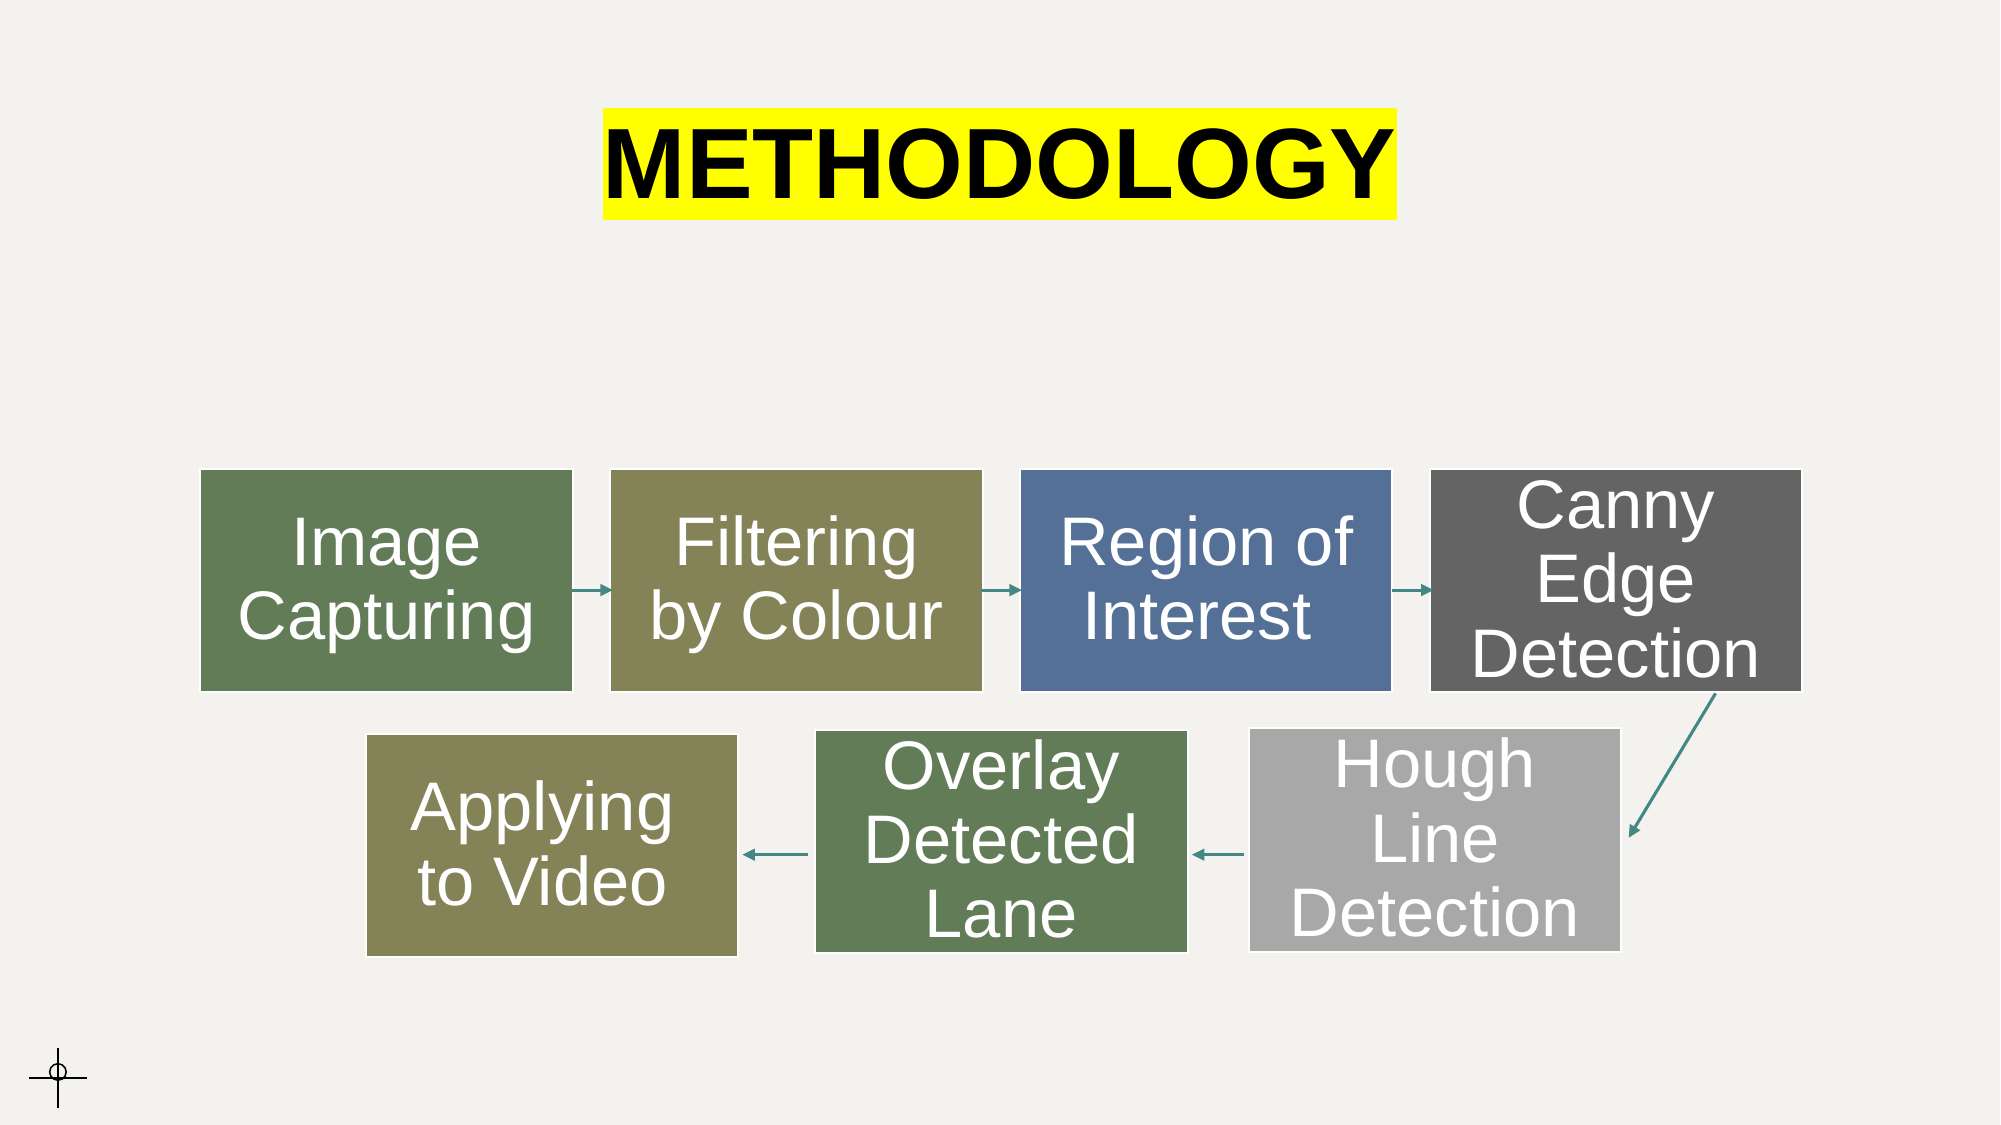

# METHODOLOGY
Image Capturing
Filtering by Colour
Region of Interest
Canny Edge Detection
Hough Line Detection
Overlay Detected Lane
Applying  to Video